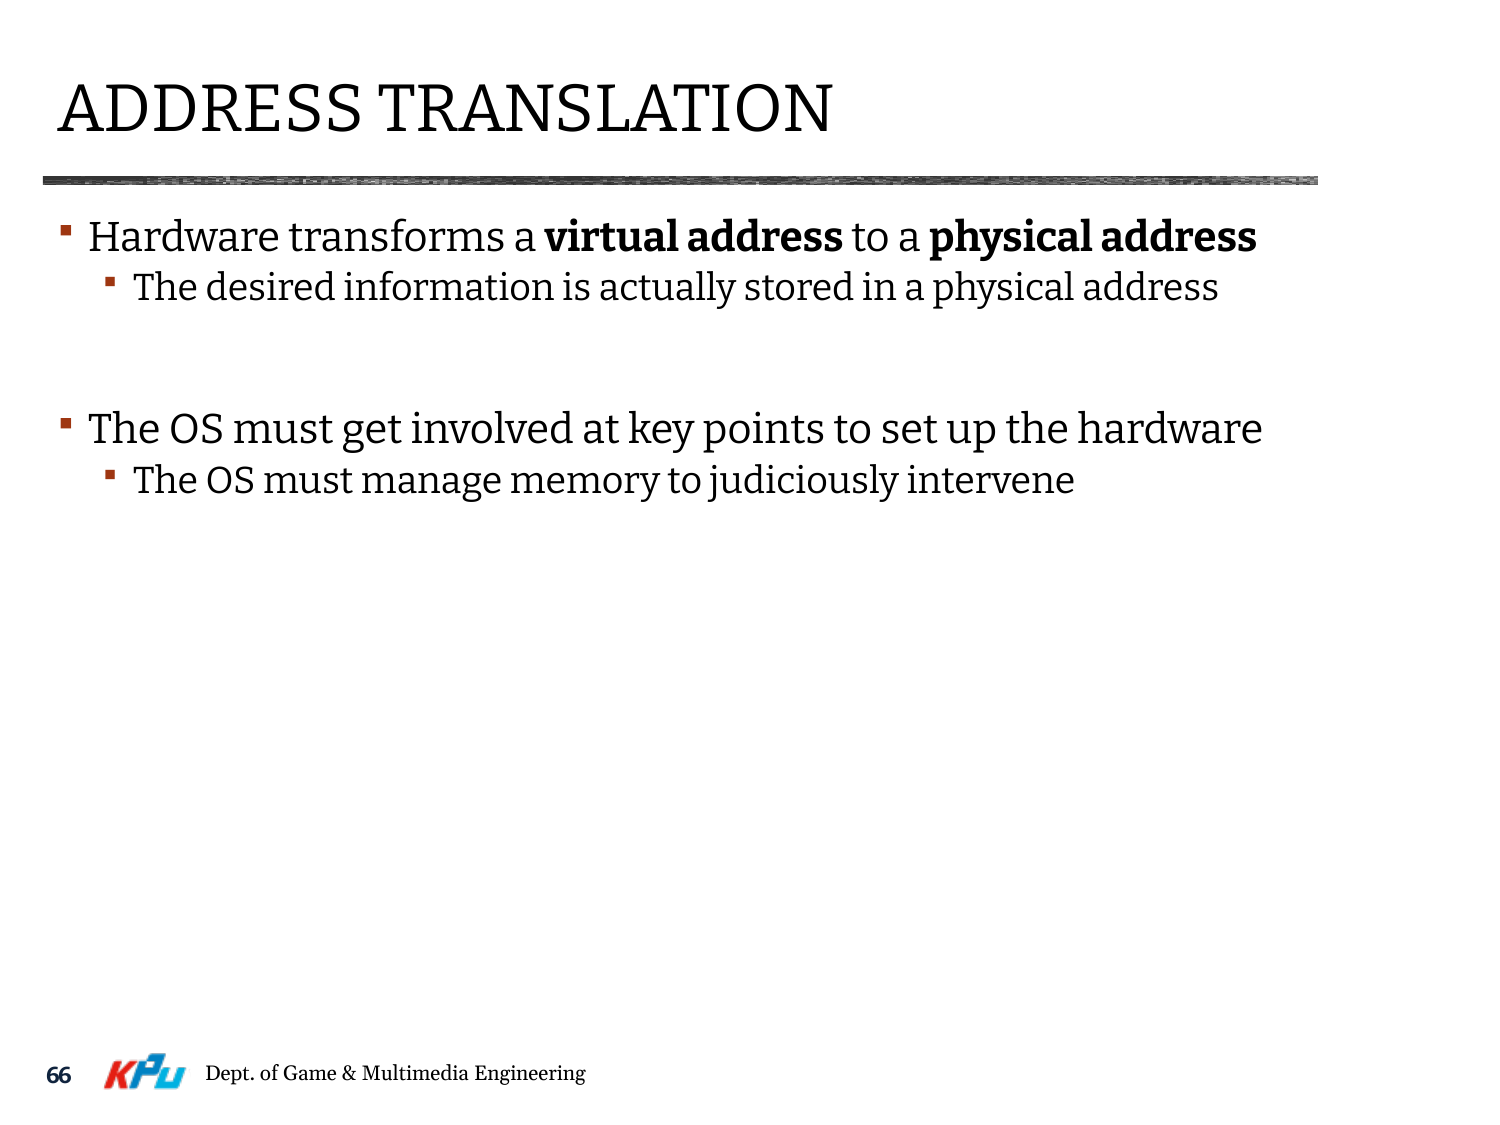

# Address Translation
Hardware transforms a virtual address to a physical address
The desired information is actually stored in a physical address

The OS must get involved at key points to set up the hardware
The OS must manage memory to judiciously intervene

Dept. of Game & Multimedia Engineering
66